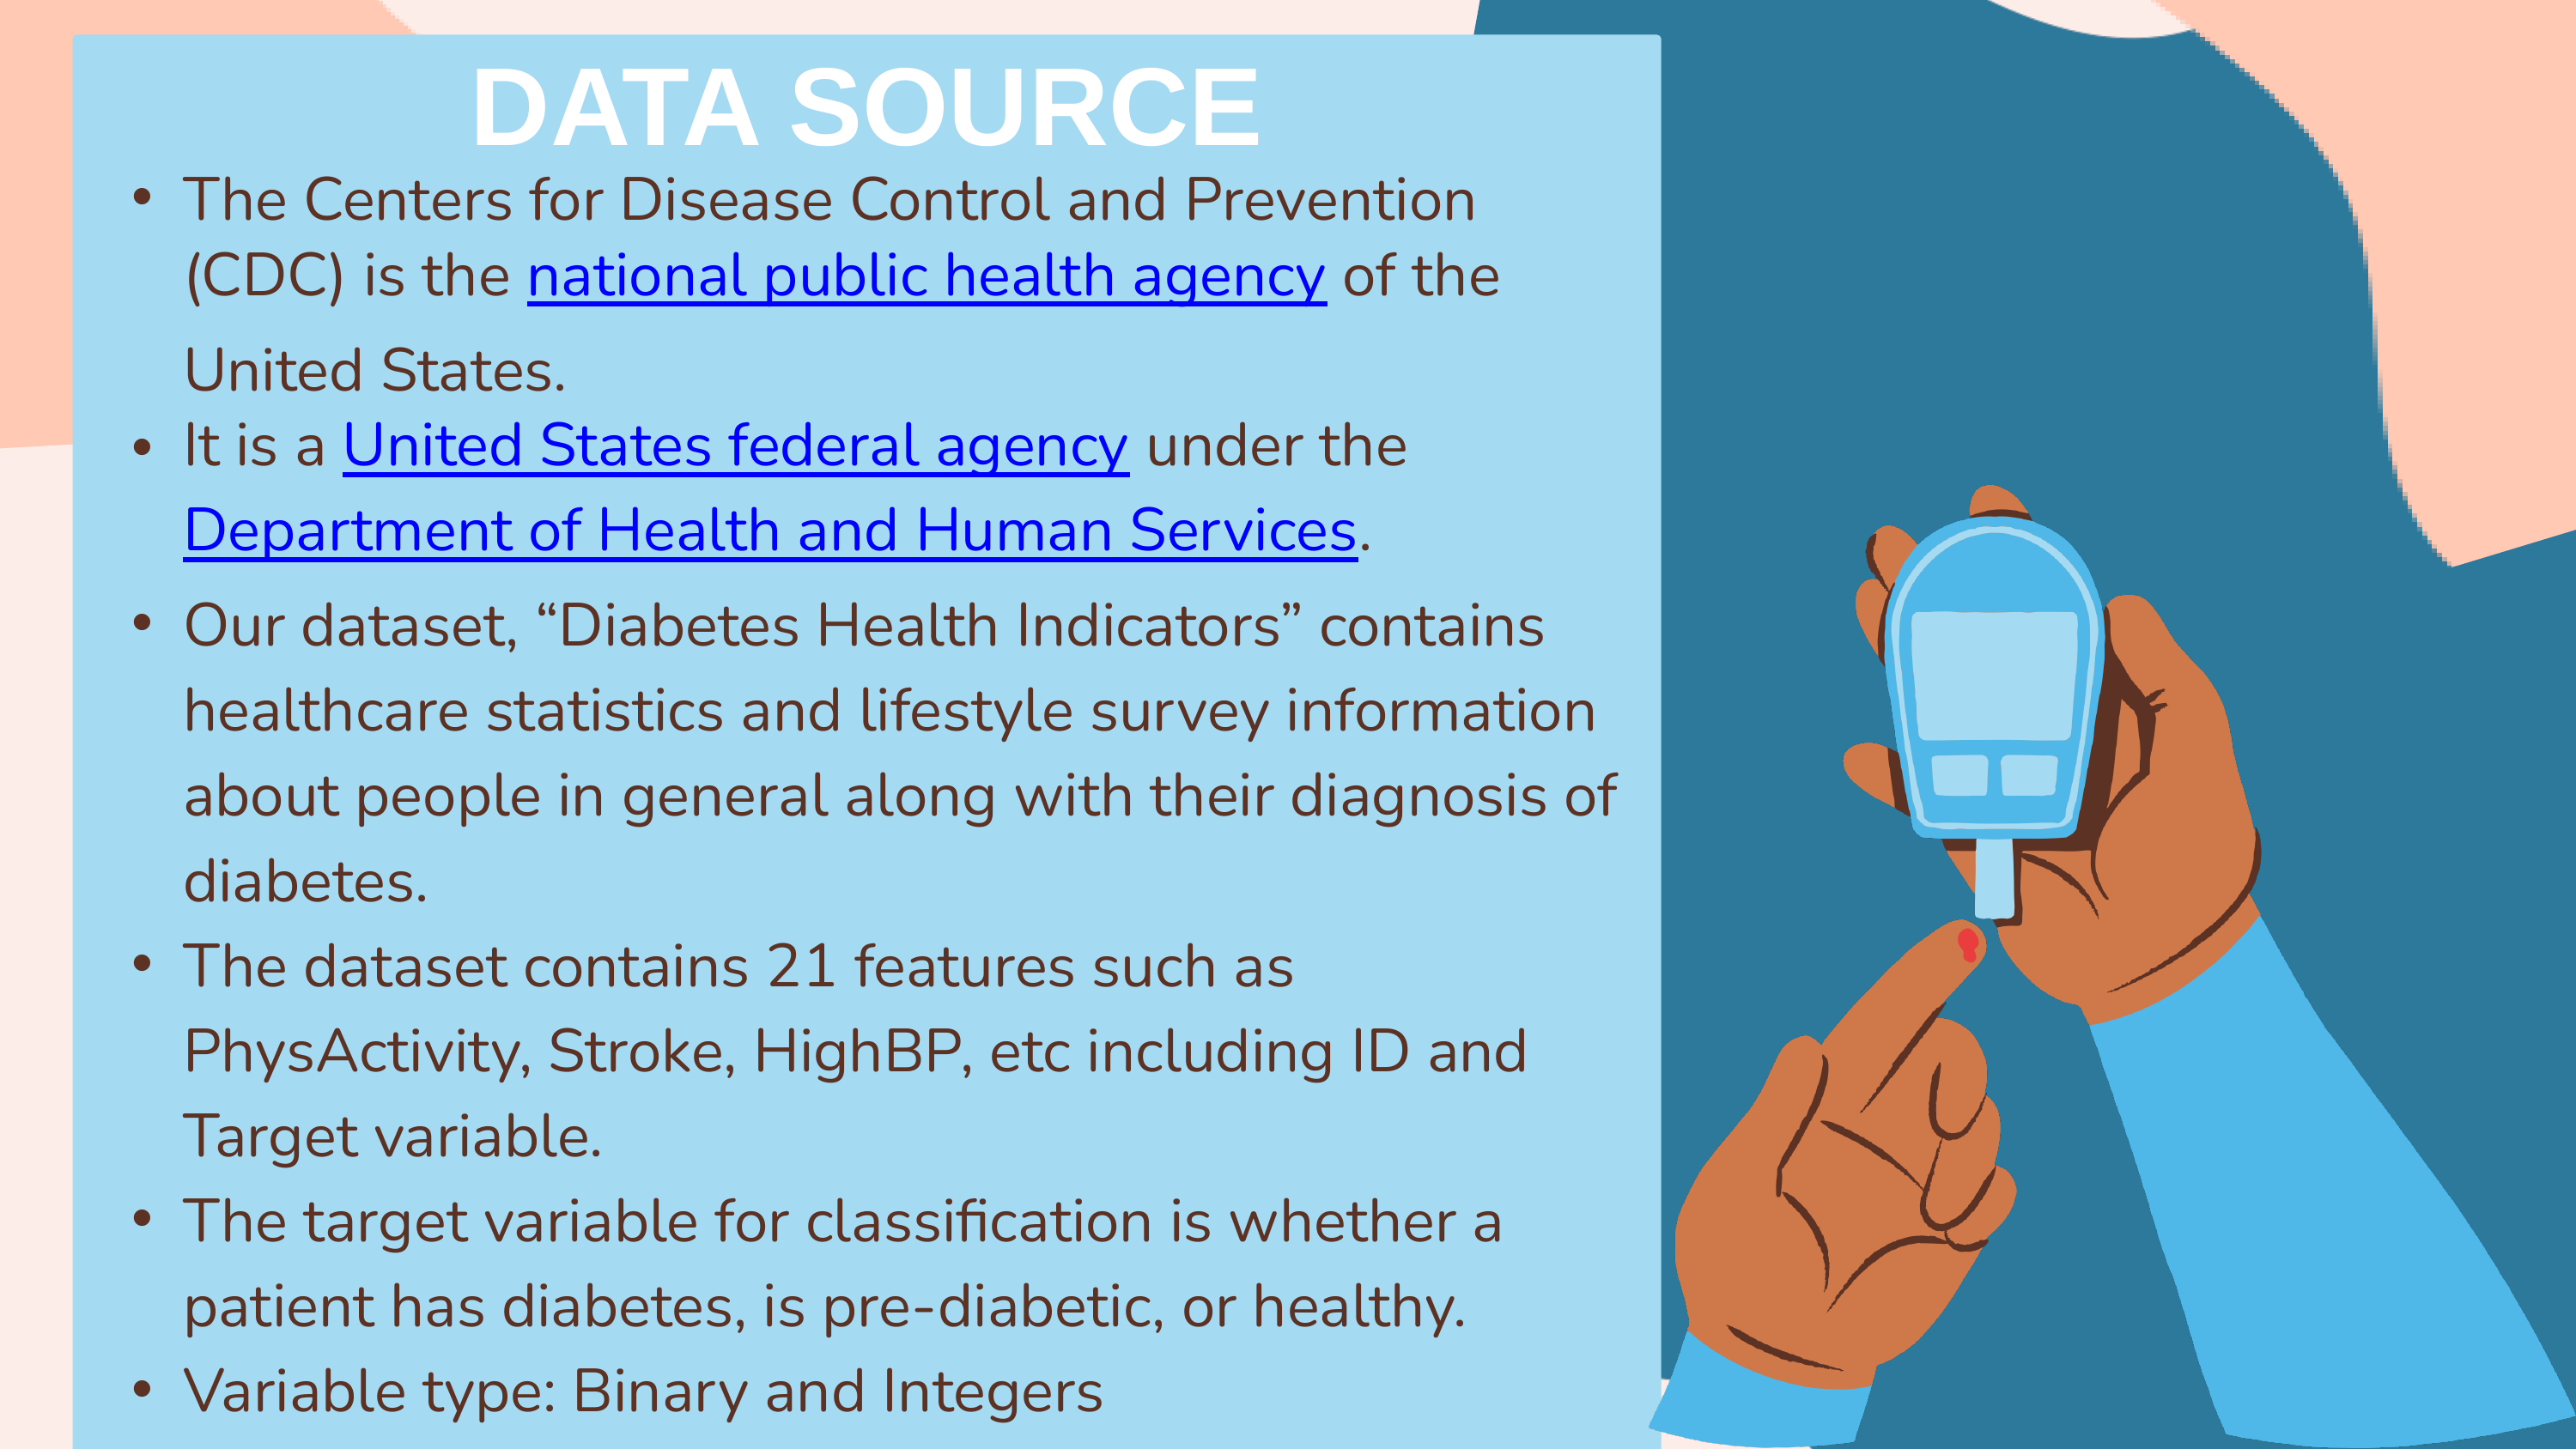

DATA SOURCE

The Centers for Disease Control and Prevention (CDC) is the national public health agency of the United States.
It is a United States federal agency under the Department of Health and Human Services.
Our dataset, “Diabetes Health Indicators” contains healthcare statistics and lifestyle survey information about people in general along with their diagnosis of diabetes.
The dataset contains 21 features such as PhysActivity, Stroke, HighBP, etc including ID and Target variable.
The target variable for classification is whether a patient has diabetes, is pre-diabetic, or healthy.
Variable type: Binary and Integers